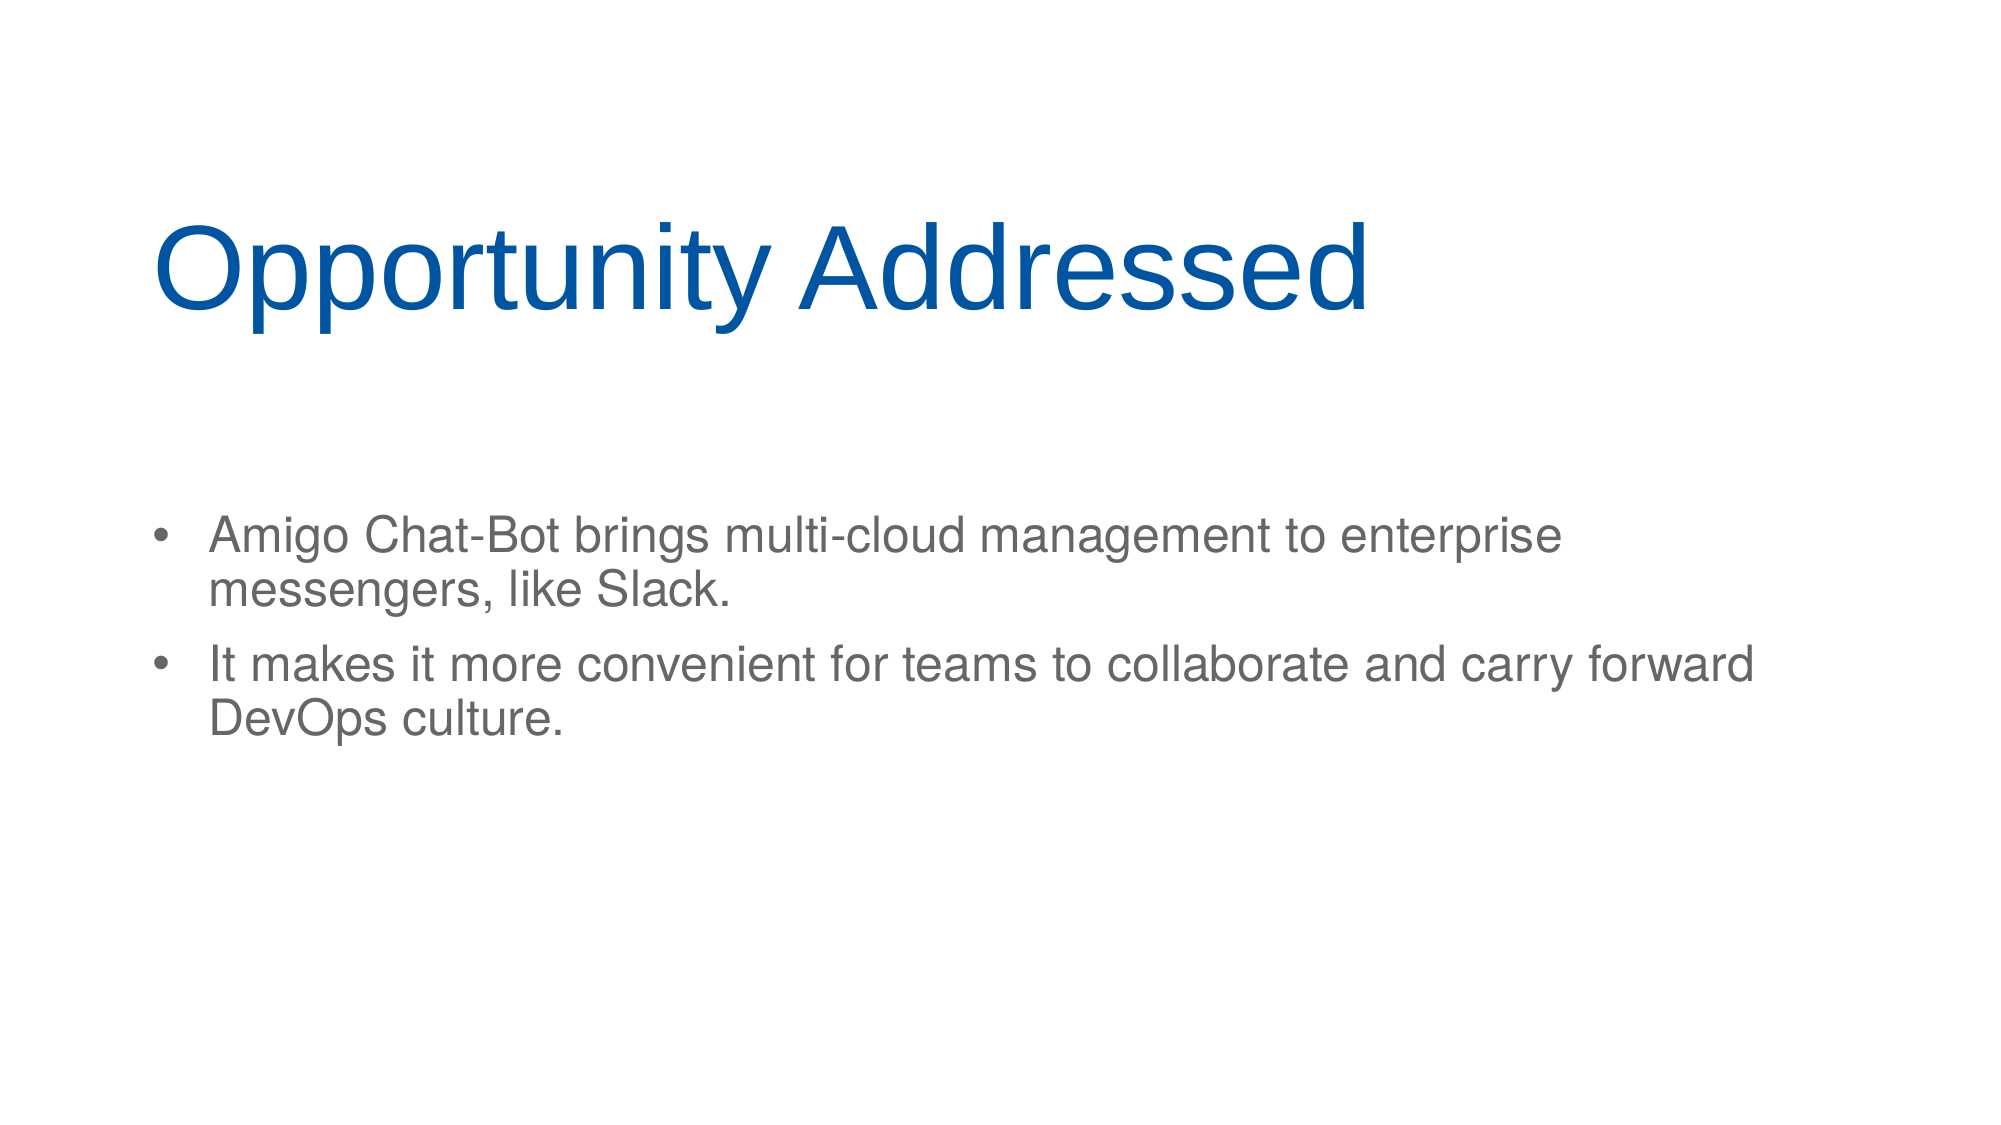

# Opportunity Addressed

Amigo Chat-Bot brings multi-cloud management to enterprise messengers, like Slack.
It makes it more convenient for teams to collaborate and carry forward DevOps culture.